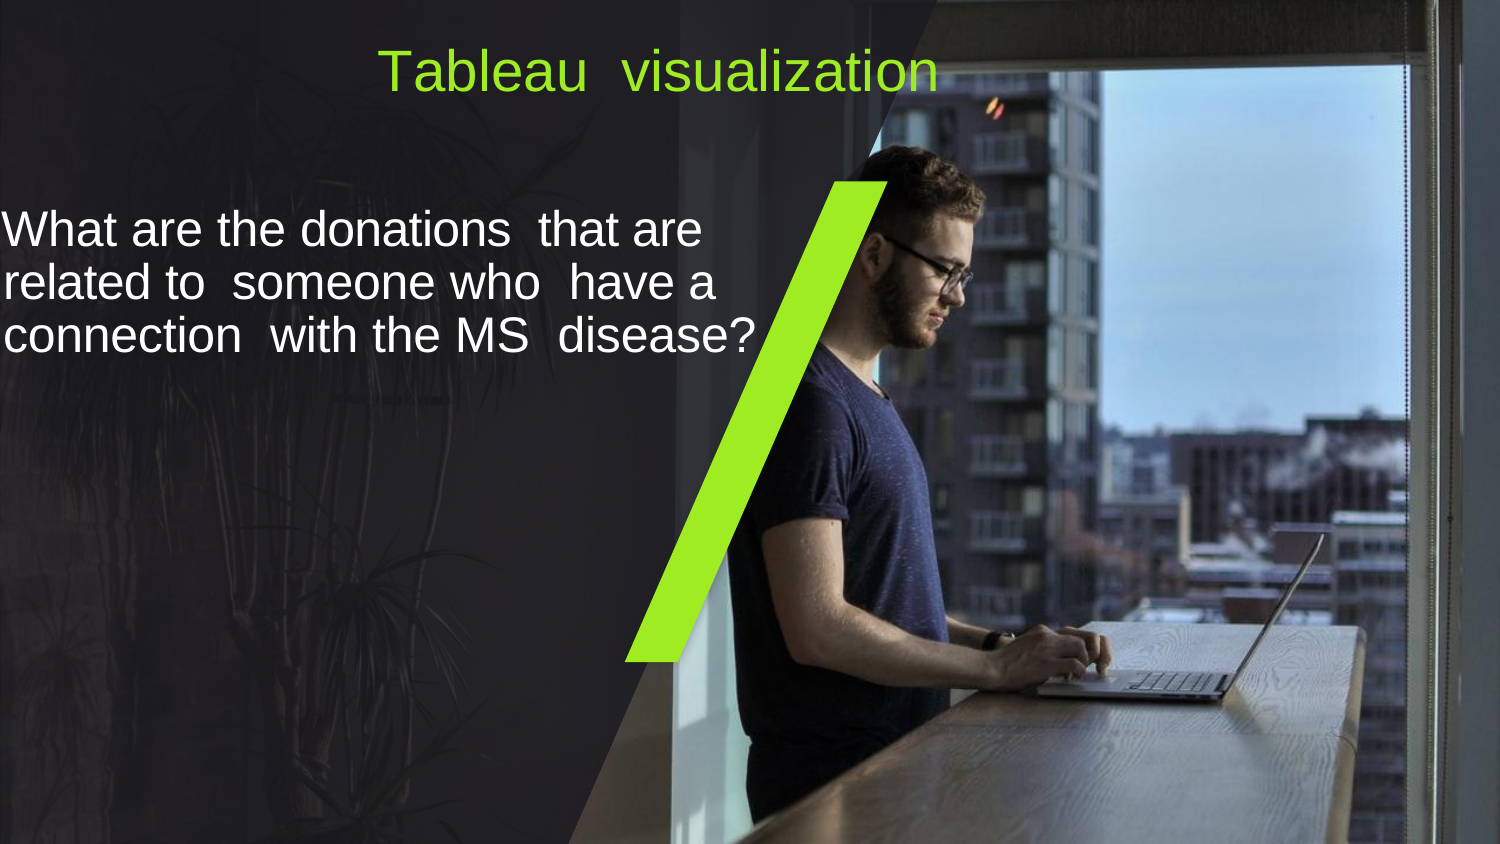

# Tableau  visualization
What are the donations  that are related to  someone who  have a connection  with the MS  disease?